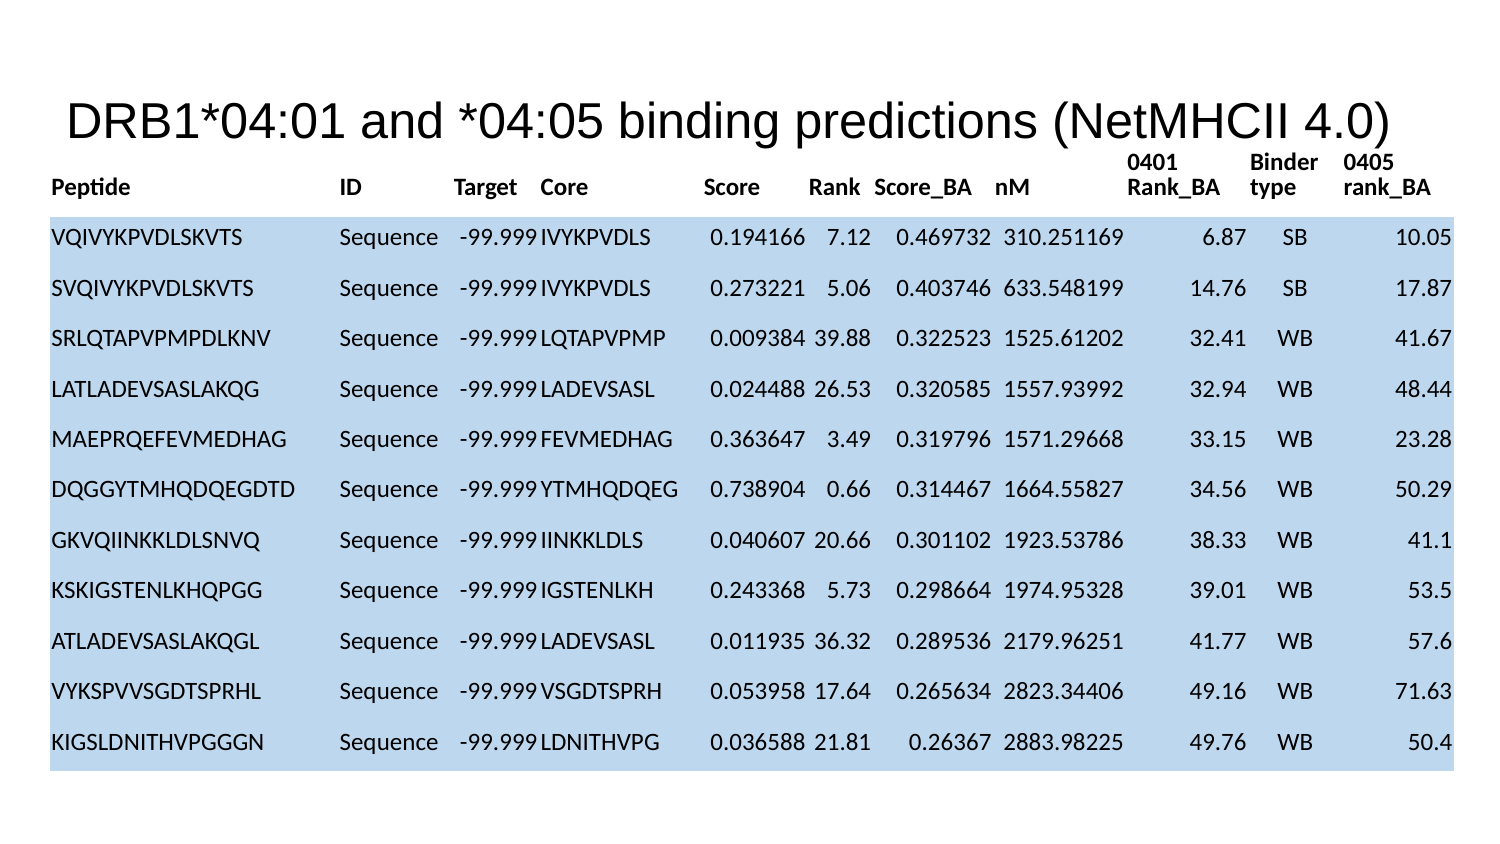

# DRB1*04:01 and *04:05 binding predictions (NetMHCII 4.0)
| Peptide | ID | Target | Core | Score | Rank | Score\_BA | nM | 0401 Rank\_BA | Binder type | 0405 rank\_BA |
| --- | --- | --- | --- | --- | --- | --- | --- | --- | --- | --- |
| VQIVYKPVDLSKVTS | Sequence | -99.999 | IVYKPVDLS | 0.194166 | 7.12 | 0.469732 | 310.251169 | 6.87 | SB | 10.05 |
| SVQIVYKPVDLSKVTS | Sequence | -99.999 | IVYKPVDLS | 0.273221 | 5.06 | 0.403746 | 633.548199 | 14.76 | SB | 17.87 |
| SRLQTAPVPMPDLKNV | Sequence | -99.999 | LQTAPVPMP | 0.009384 | 39.88 | 0.322523 | 1525.61202 | 32.41 | WB | 41.67 |
| LATLADEVSASLAKQG | Sequence | -99.999 | LADEVSASL | 0.024488 | 26.53 | 0.320585 | 1557.93992 | 32.94 | WB | 48.44 |
| MAEPRQEFEVMEDHAG | Sequence | -99.999 | FEVMEDHAG | 0.363647 | 3.49 | 0.319796 | 1571.29668 | 33.15 | WB | 23.28 |
| DQGGYTMHQDQEGDTD | Sequence | -99.999 | YTMHQDQEG | 0.738904 | 0.66 | 0.314467 | 1664.55827 | 34.56 | WB | 50.29 |
| GKVQIINKKLDLSNVQ | Sequence | -99.999 | IINKKLDLS | 0.040607 | 20.66 | 0.301102 | 1923.53786 | 38.33 | WB | 41.1 |
| KSKIGSTENLKHQPGG | Sequence | -99.999 | IGSTENLKH | 0.243368 | 5.73 | 0.298664 | 1974.95328 | 39.01 | WB | 53.5 |
| ATLADEVSASLAKQGL | Sequence | -99.999 | LADEVSASL | 0.011935 | 36.32 | 0.289536 | 2179.96251 | 41.77 | WB | 57.6 |
| VYKSPVVSGDTSPRHL | Sequence | -99.999 | VSGDTSPRH | 0.053958 | 17.64 | 0.265634 | 2823.34406 | 49.16 | WB | 71.63 |
| KIGSLDNITHVPGGGN | Sequence | -99.999 | LDNITHVPG | 0.036588 | 21.81 | 0.26367 | 2883.98225 | 49.76 | WB | 50.4 |